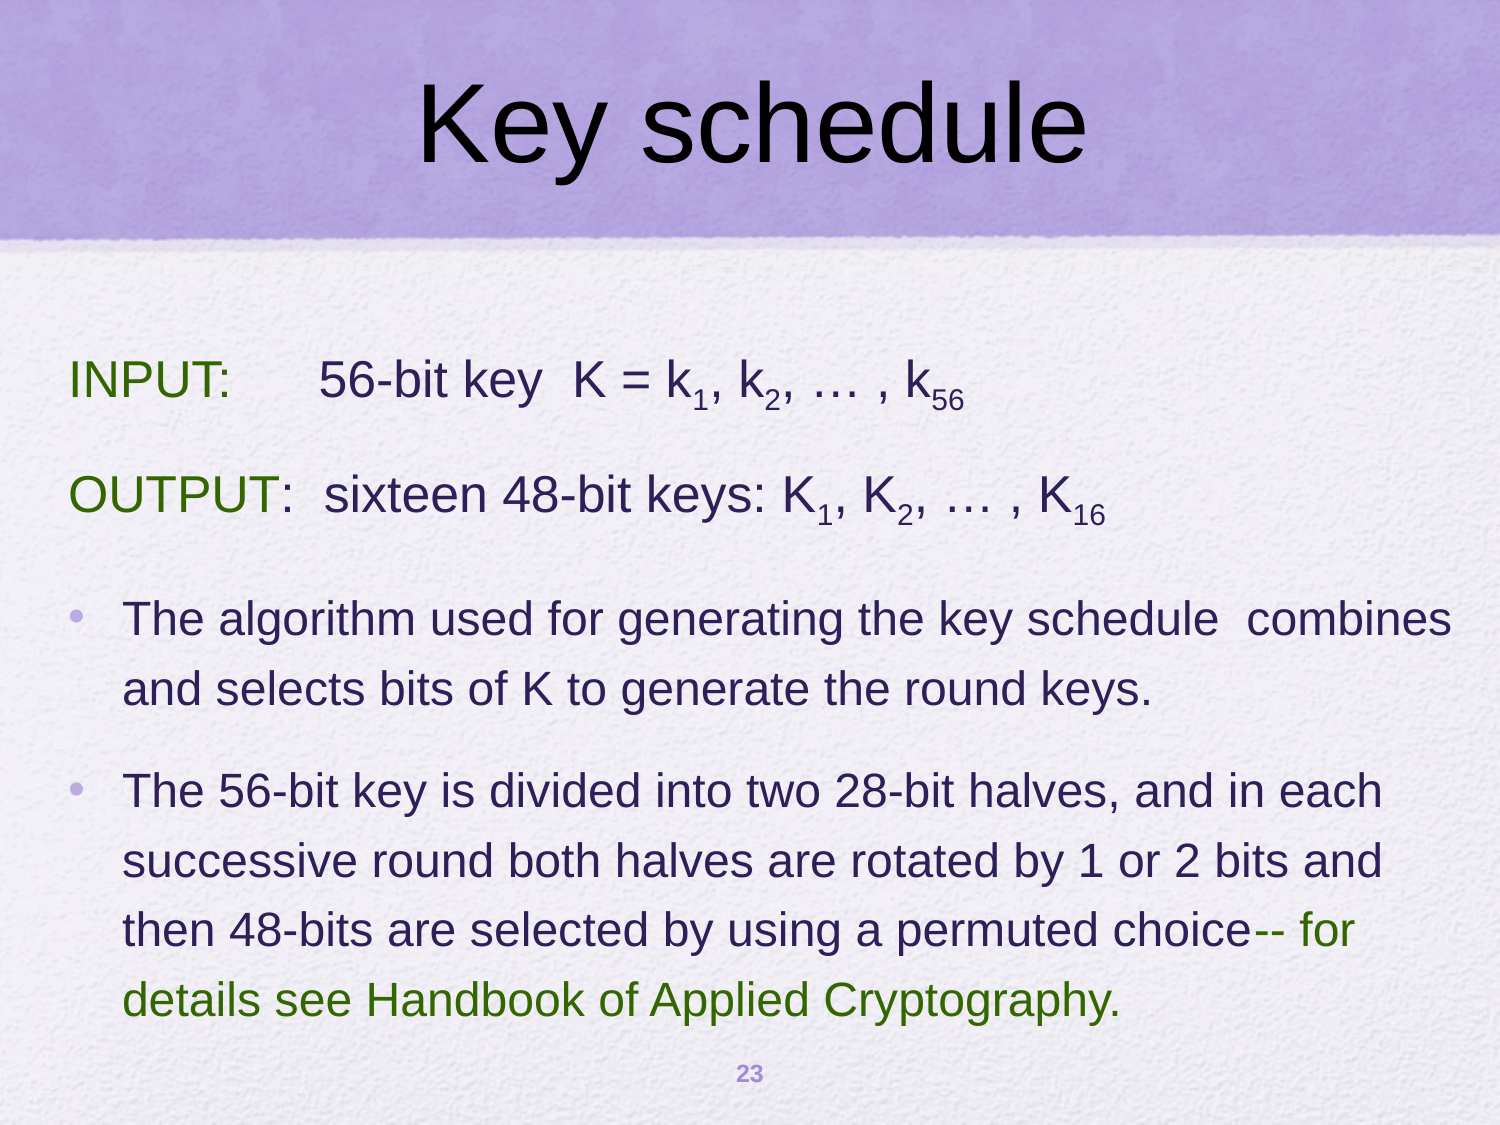

# Key schedule
INPUT:      56-bit key  K = k1, k2, … , k56
OUTPUT:  sixteen 48-bit keys: K1, K2, … , K16
The algorithm used for generating the key schedule  combines and selects bits of K to generate the round keys.
The 56-bit key is divided into two 28-bit halves, and in each successive round both halves are rotated by 1 or 2 bits and then 48-bits are selected by using a permuted choice-- for details see Handbook of Applied Cryptography.
23